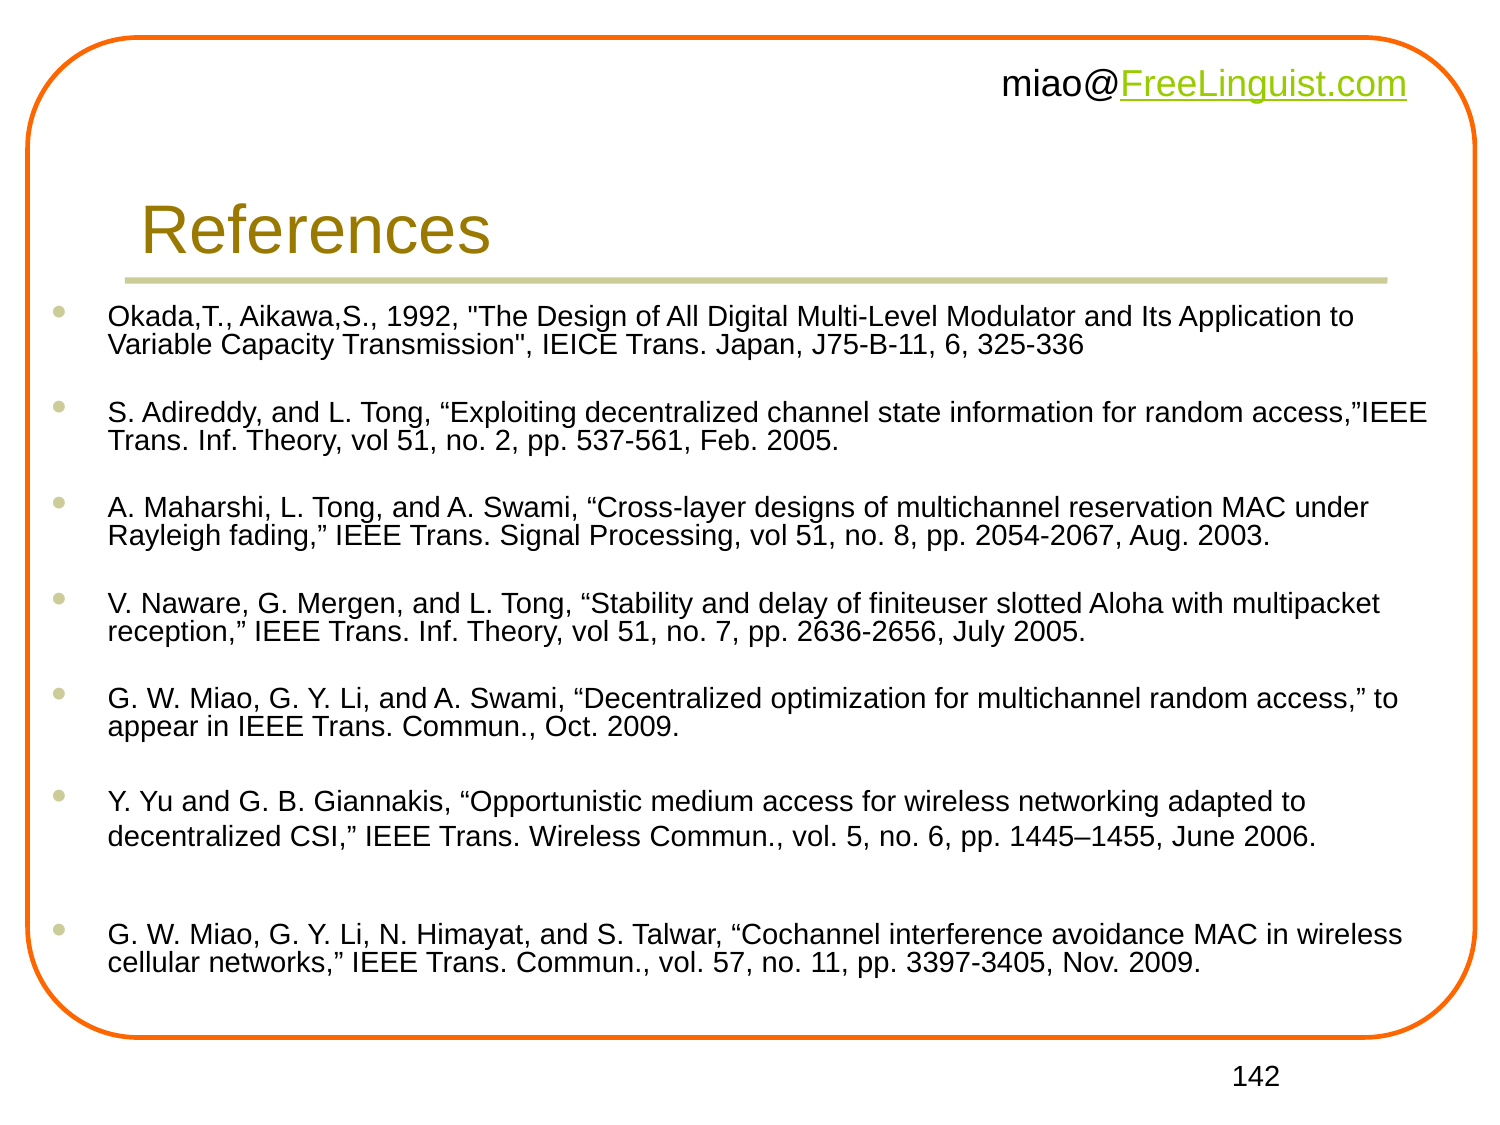

# References
Okada,T., Aikawa,S., 1992, "The Design of All Digital Multi-Level Modulator and Its Application to Variable Capacity Transmission", IEICE Trans. Japan, J75-B-11, 6, 325-336

S. Adireddy, and L. Tong, “Exploiting decentralized channel state information for random access,”IEEE Trans. Inf. Theory, vol 51, no. 2, pp. 537-561, Feb. 2005.

A. Maharshi, L. Tong, and A. Swami, “Cross-layer designs of multichannel reservation MAC under Rayleigh fading,” IEEE Trans. Signal Processing, vol 51, no. 8, pp. 2054-2067, Aug. 2003.

V. Naware, G. Mergen, and L. Tong, “Stability and delay of finiteuser slotted Aloha with multipacket reception,” IEEE Trans. Inf. Theory, vol 51, no. 7, pp. 2636-2656, July 2005.

G. W. Miao, G. Y. Li, and A. Swami, “Decentralized optimization for multichannel random access,” to appear in IEEE Trans. Commun., Oct. 2009.

Y. Yu and G. B. Giannakis, “Opportunistic medium access for wireless networking adapted to decentralized CSI,” IEEE Trans. Wireless Commun., vol. 5, no. 6, pp. 1445–1455, June 2006.

G. W. Miao, G. Y. Li, N. Himayat, and S. Talwar, “Cochannel interference avoidance MAC in wireless cellular networks,” IEEE Trans. Commun., vol. 57, no. 11, pp. 3397-3405, Nov. 2009.
142